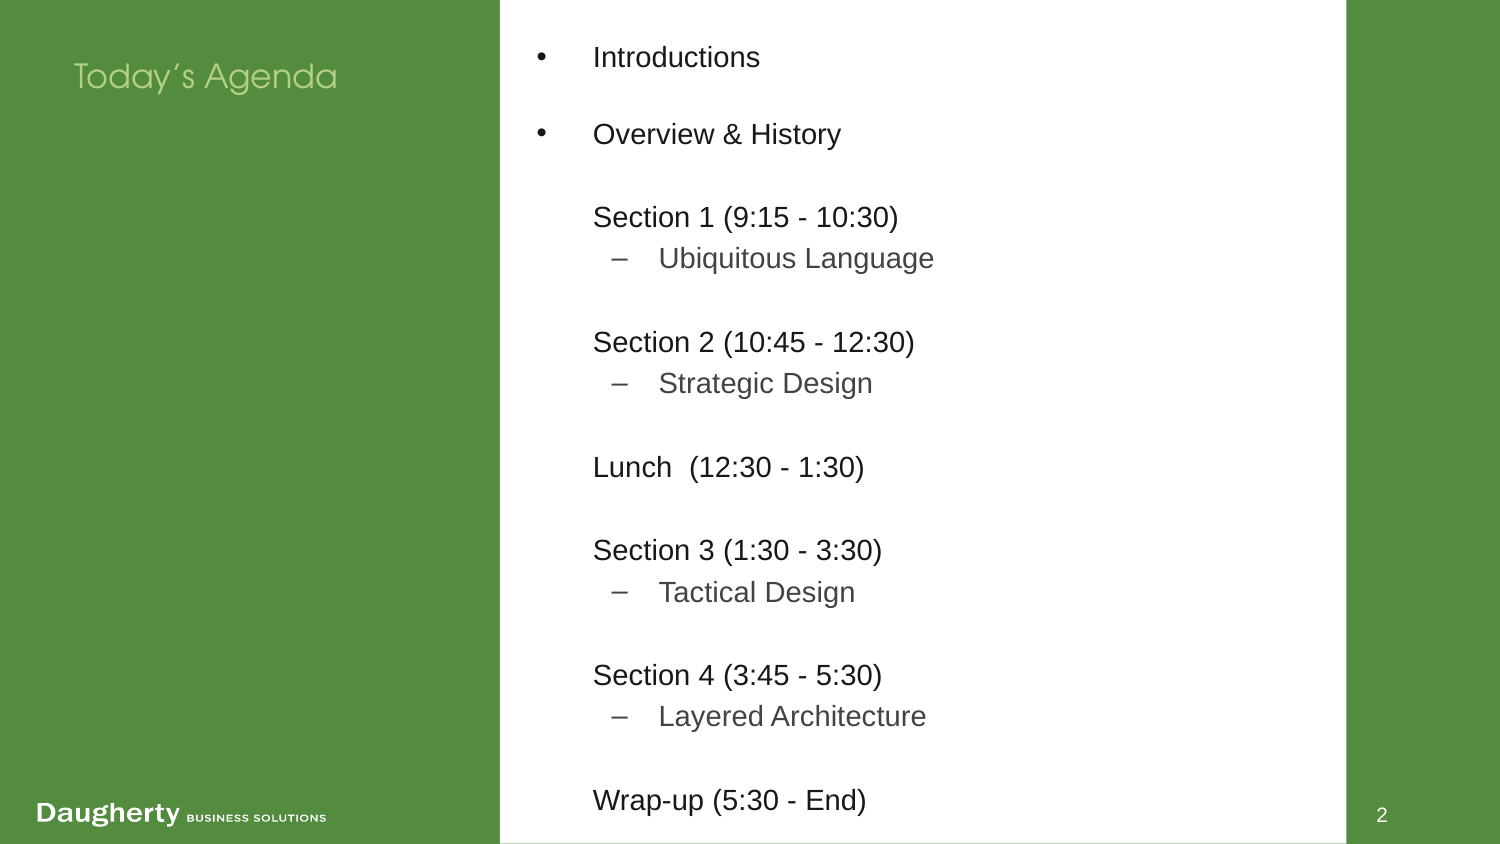

Introductions

Overview & History

Section 1 (9:15 - 10:30)
Ubiquitous Language

Section 2 (10:45 - 12:30)
Strategic Design

Lunch  (12:30 - 1:30)

Section 3 (1:30 - 3:30)
Tactical Design

Section 4 (3:45 - 5:30)
Layered Architecture

Wrap-up (5:30 - End)
Today’s Agenda
2